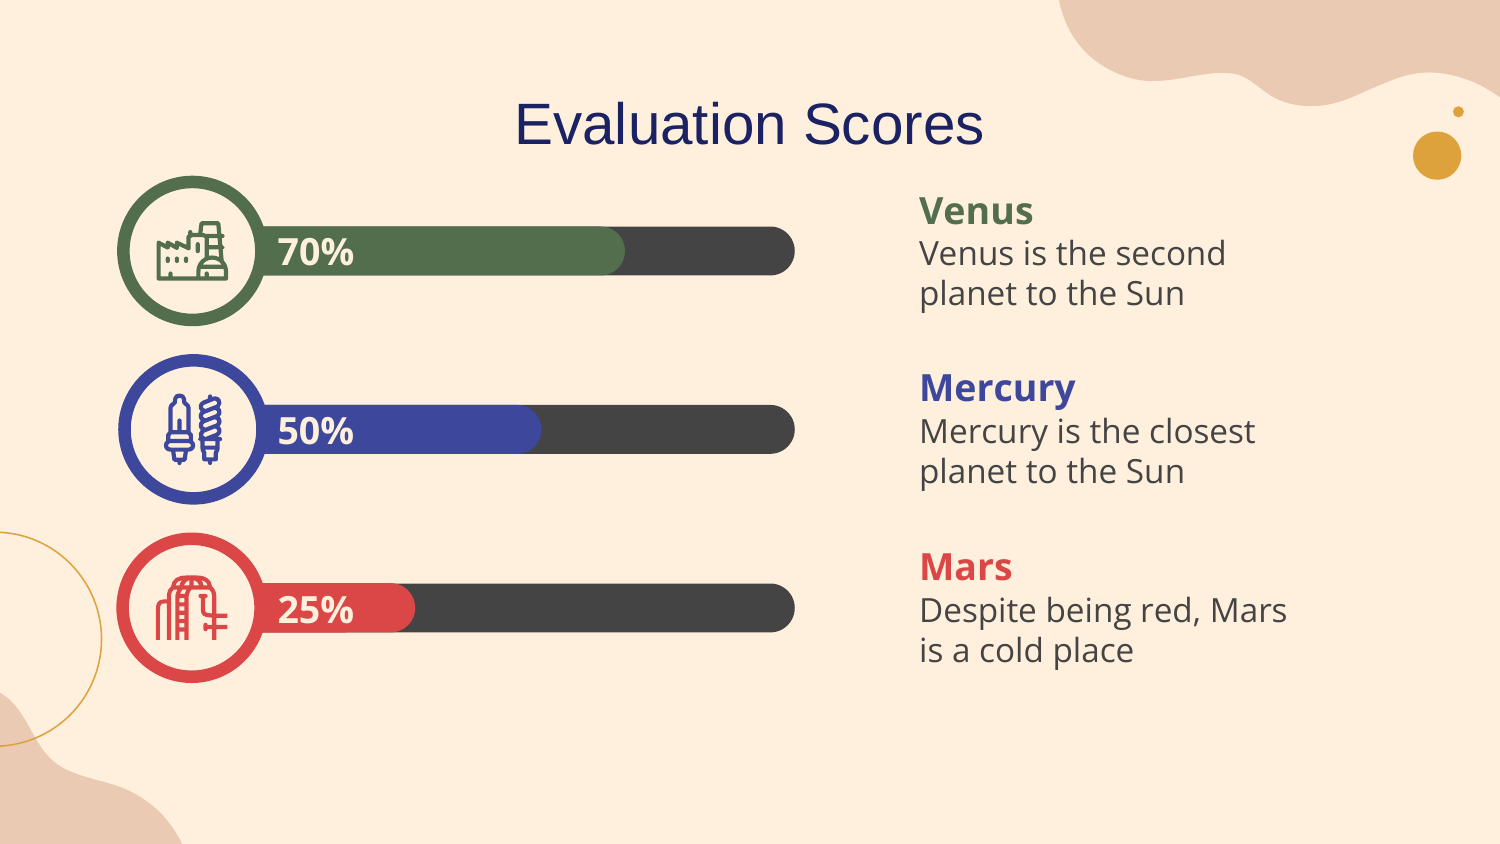

# Evaluation Scores
Venus

70%
Venus is the second planet to the Sun

Mercury

50%

Mercury is the closest planet to the Sun

Mars

25%
Despite being red, Mars is a cold place